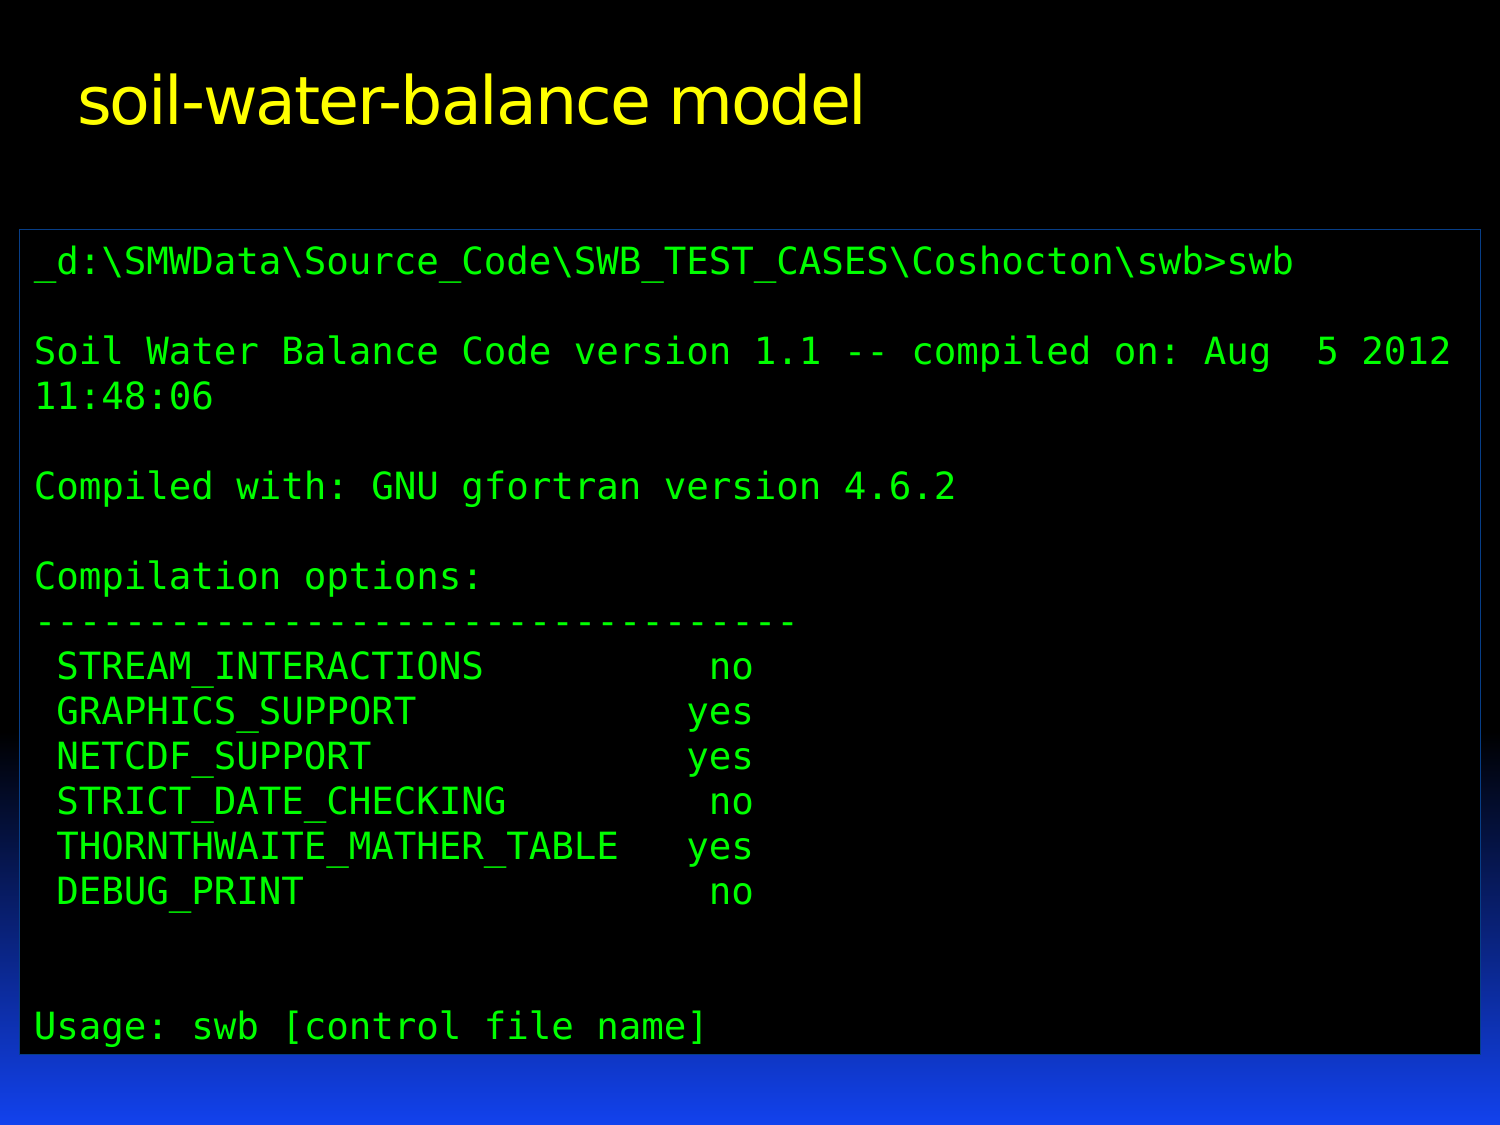

# soil-water-balance model
_d:\SMWData\Source_Code\SWB_TEST_CASES\Coshocton\swb>swb

Soil Water Balance Code version 1.1 -- compiled on: Aug  5 2012 11:48:06

Compiled with: GNU gfortran version 4.6.2

Compilation options:
----------------------------------
 STREAM_INTERACTIONS          no
 GRAPHICS_SUPPORT            yes
 NETCDF_SUPPORT              yes
 STRICT_DATE_CHECKING         no
 THORNTHWAITE_MATHER_TABLE   yes
 DEBUG_PRINT                  no

Usage: swb [control file name]